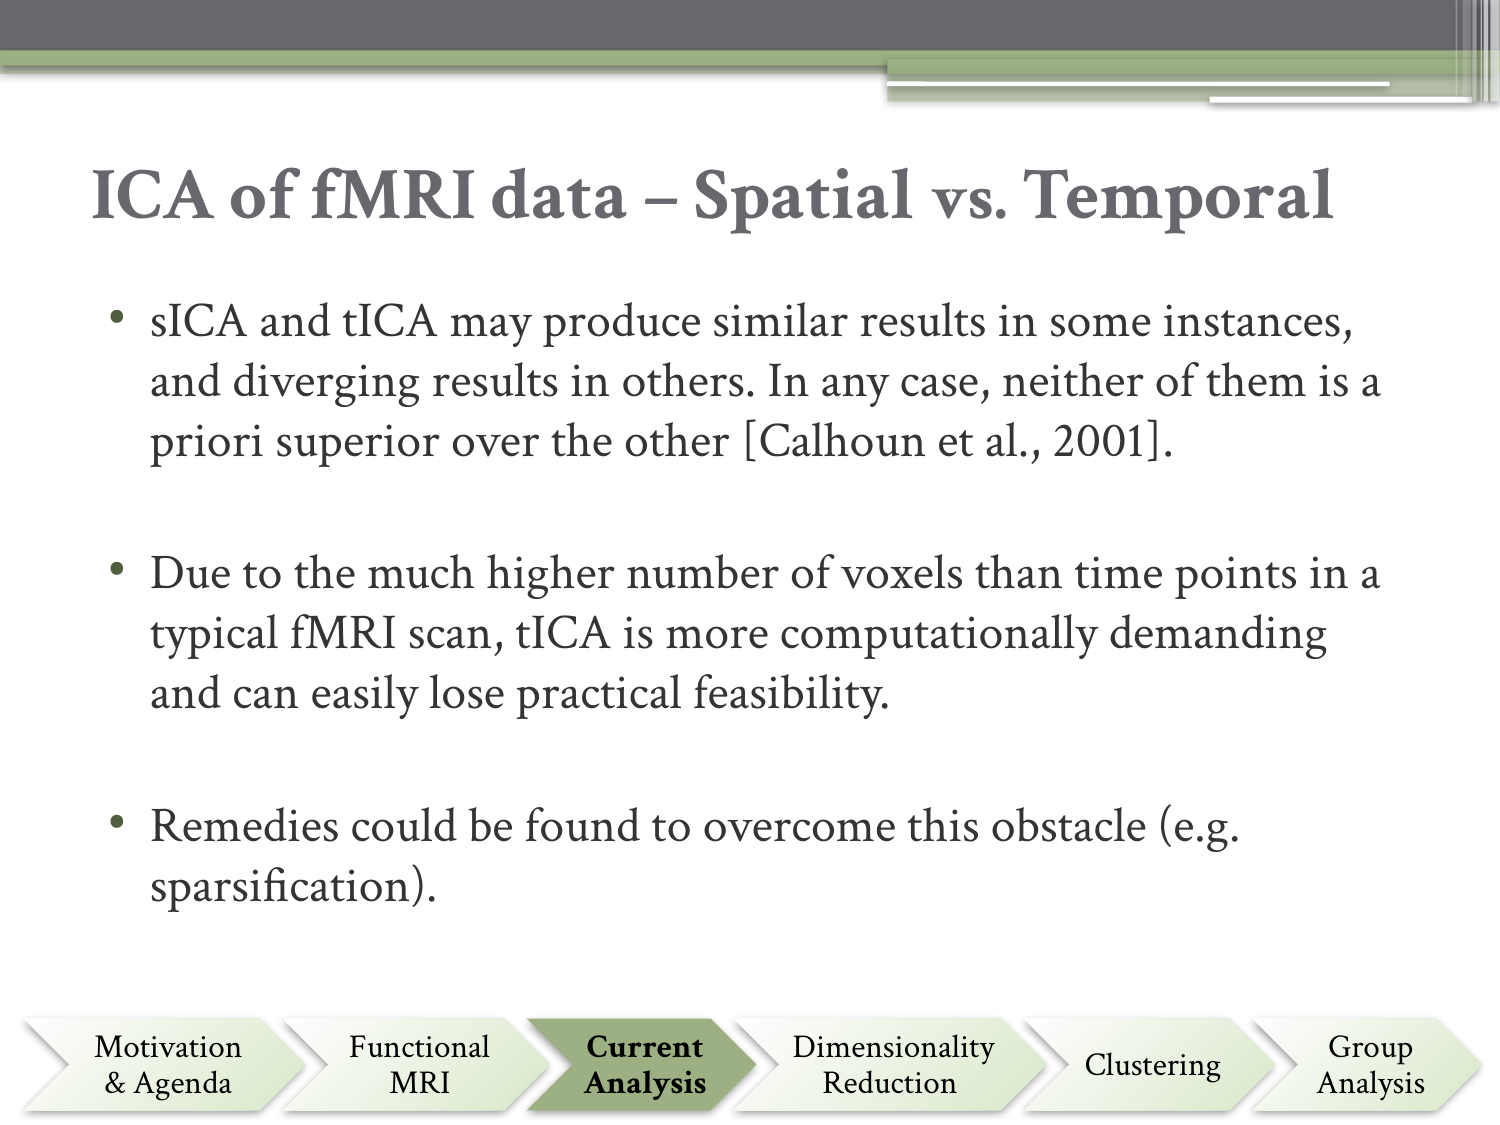

# ICA of fMRI data – Spatial vs. Temporal
sICA and tICA may produce similar results in some instances, and diverging results in others. In any case, neither of them is a priori superior over the other [Calhoun et al., 2001].

Due to the much higher number of voxels than time points in a typical fMRI scan, tICA is more computationally demanding and can easily lose practical feasibility.

Remedies could be found to overcome this obstacle (e.g. sparsification).

Motivation & Agenda
Functional MRI
Current Analysis
Dimensionality Reduction
Clustering
Group Analysis